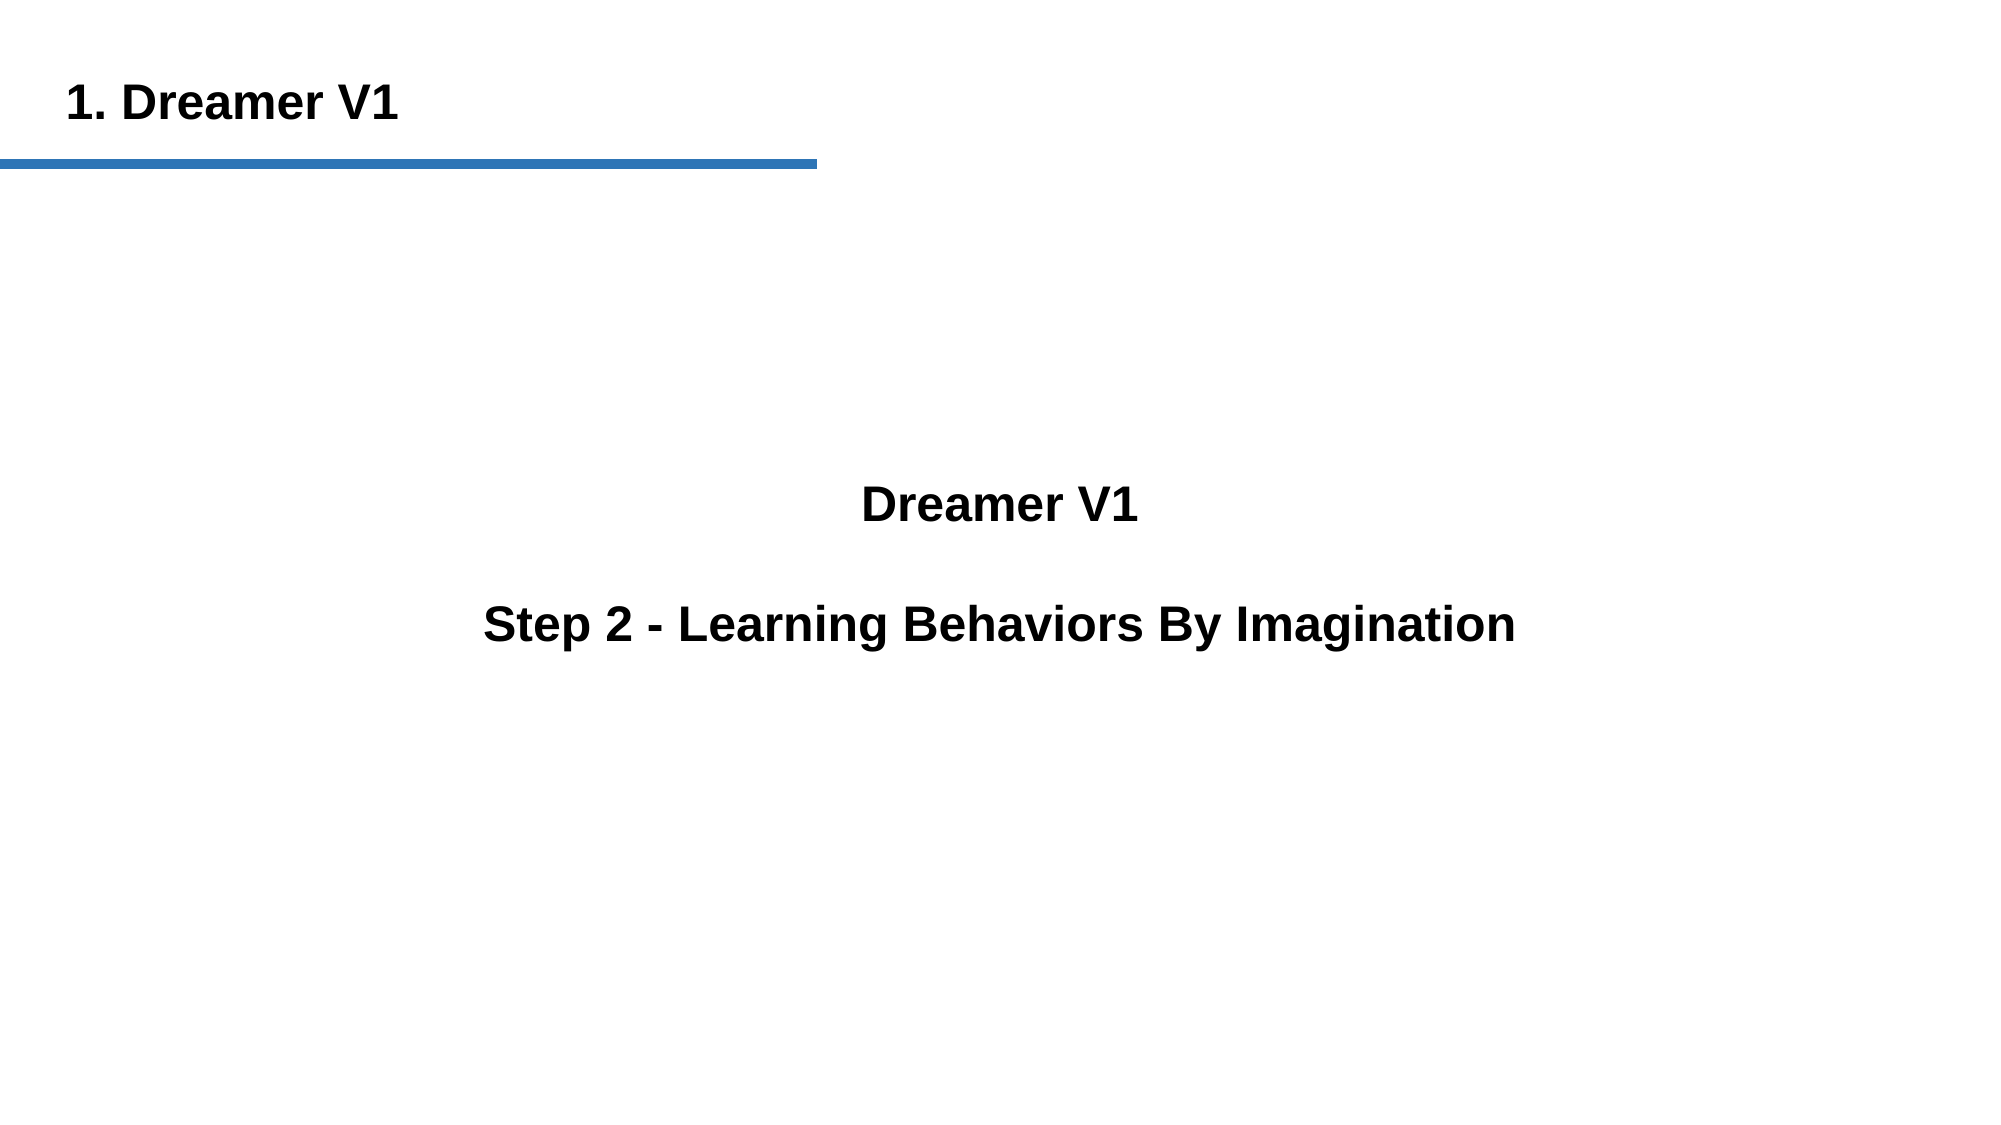

1. Dreamer V1
Dreamer V1

Step 2 - Learning Behaviors By Imagination